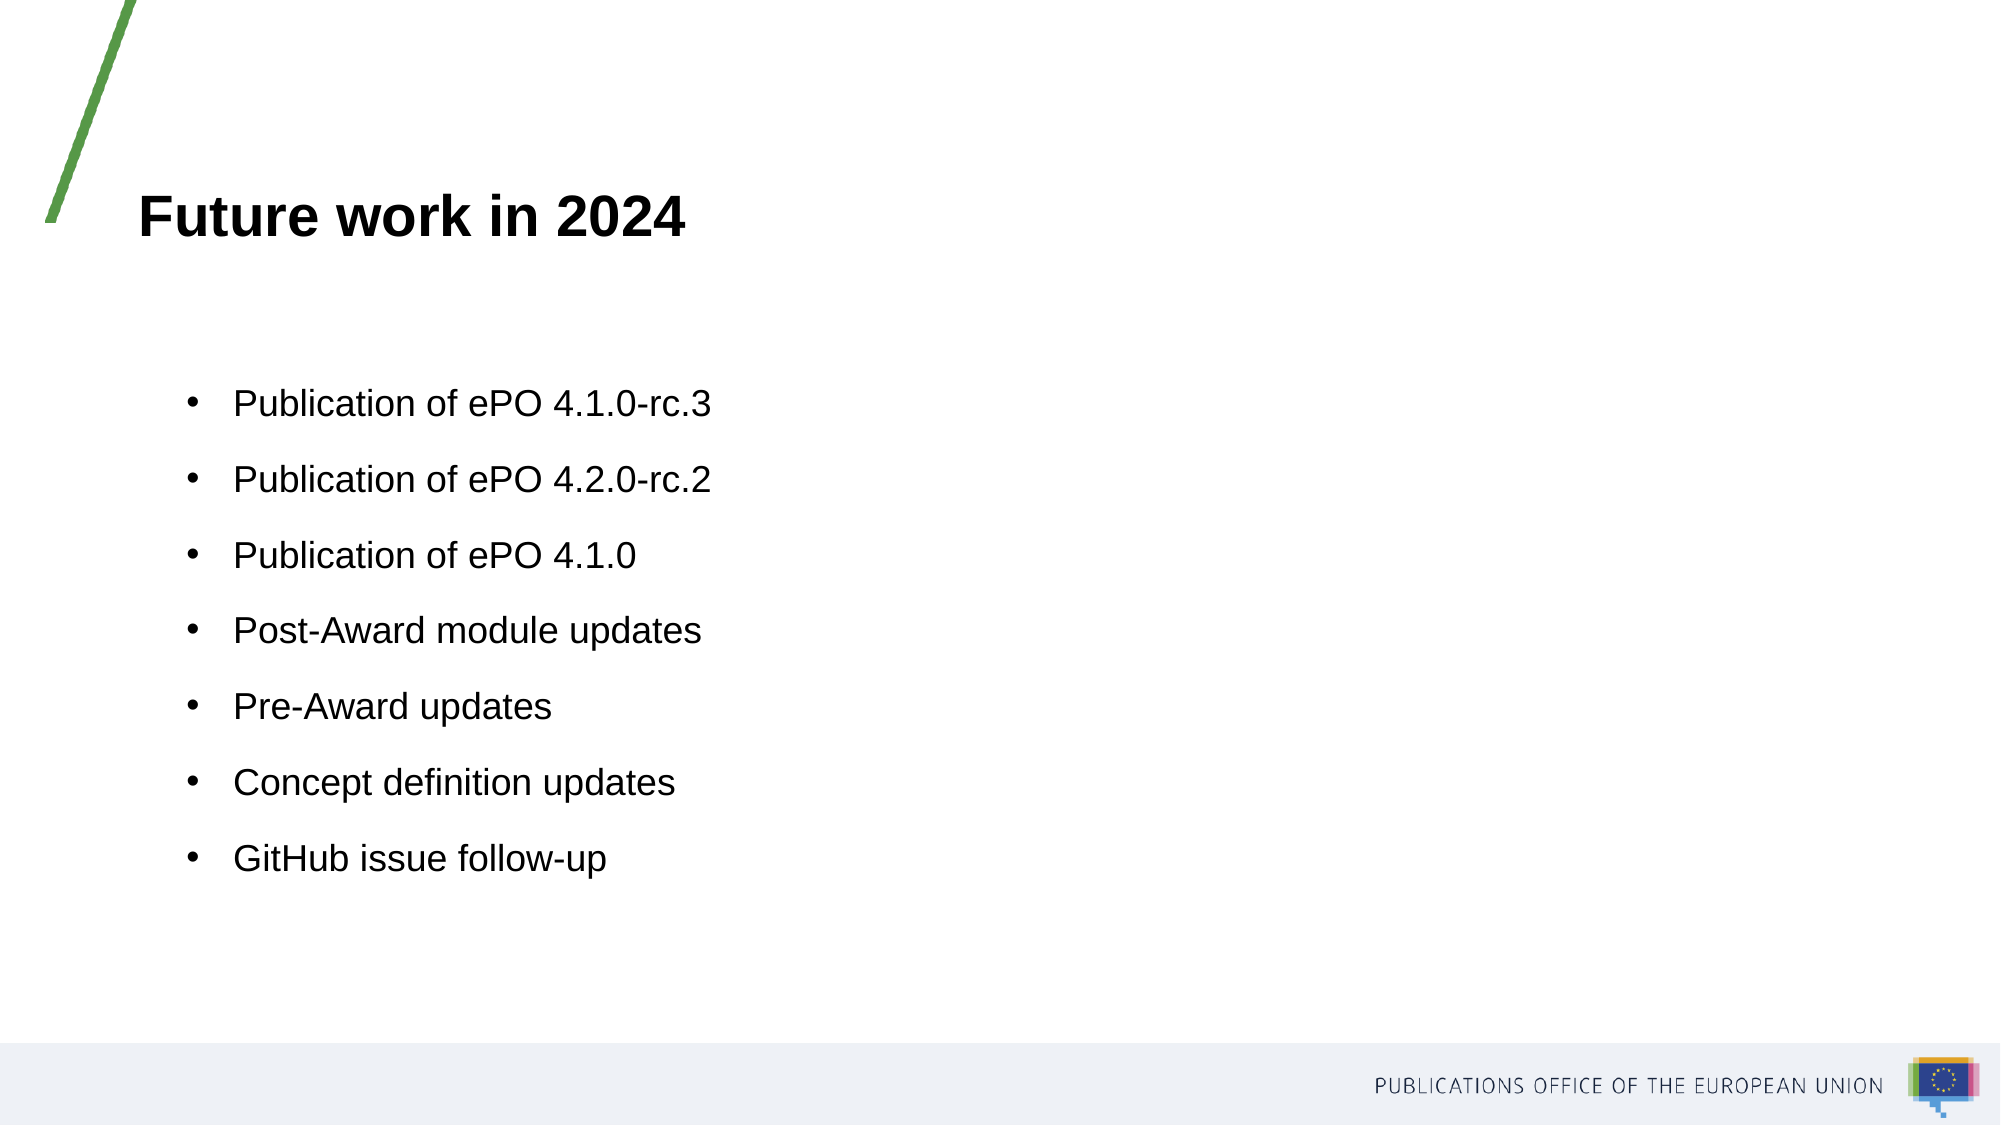

Future work in 2024
Publication of ePO 4.1.0-rc.3
Publication of ePO 4.2.0-rc.2
Publication of ePO 4.1.0
Post-Award module updates
Pre-Award updates
Concept definition updates
GitHub issue follow-up